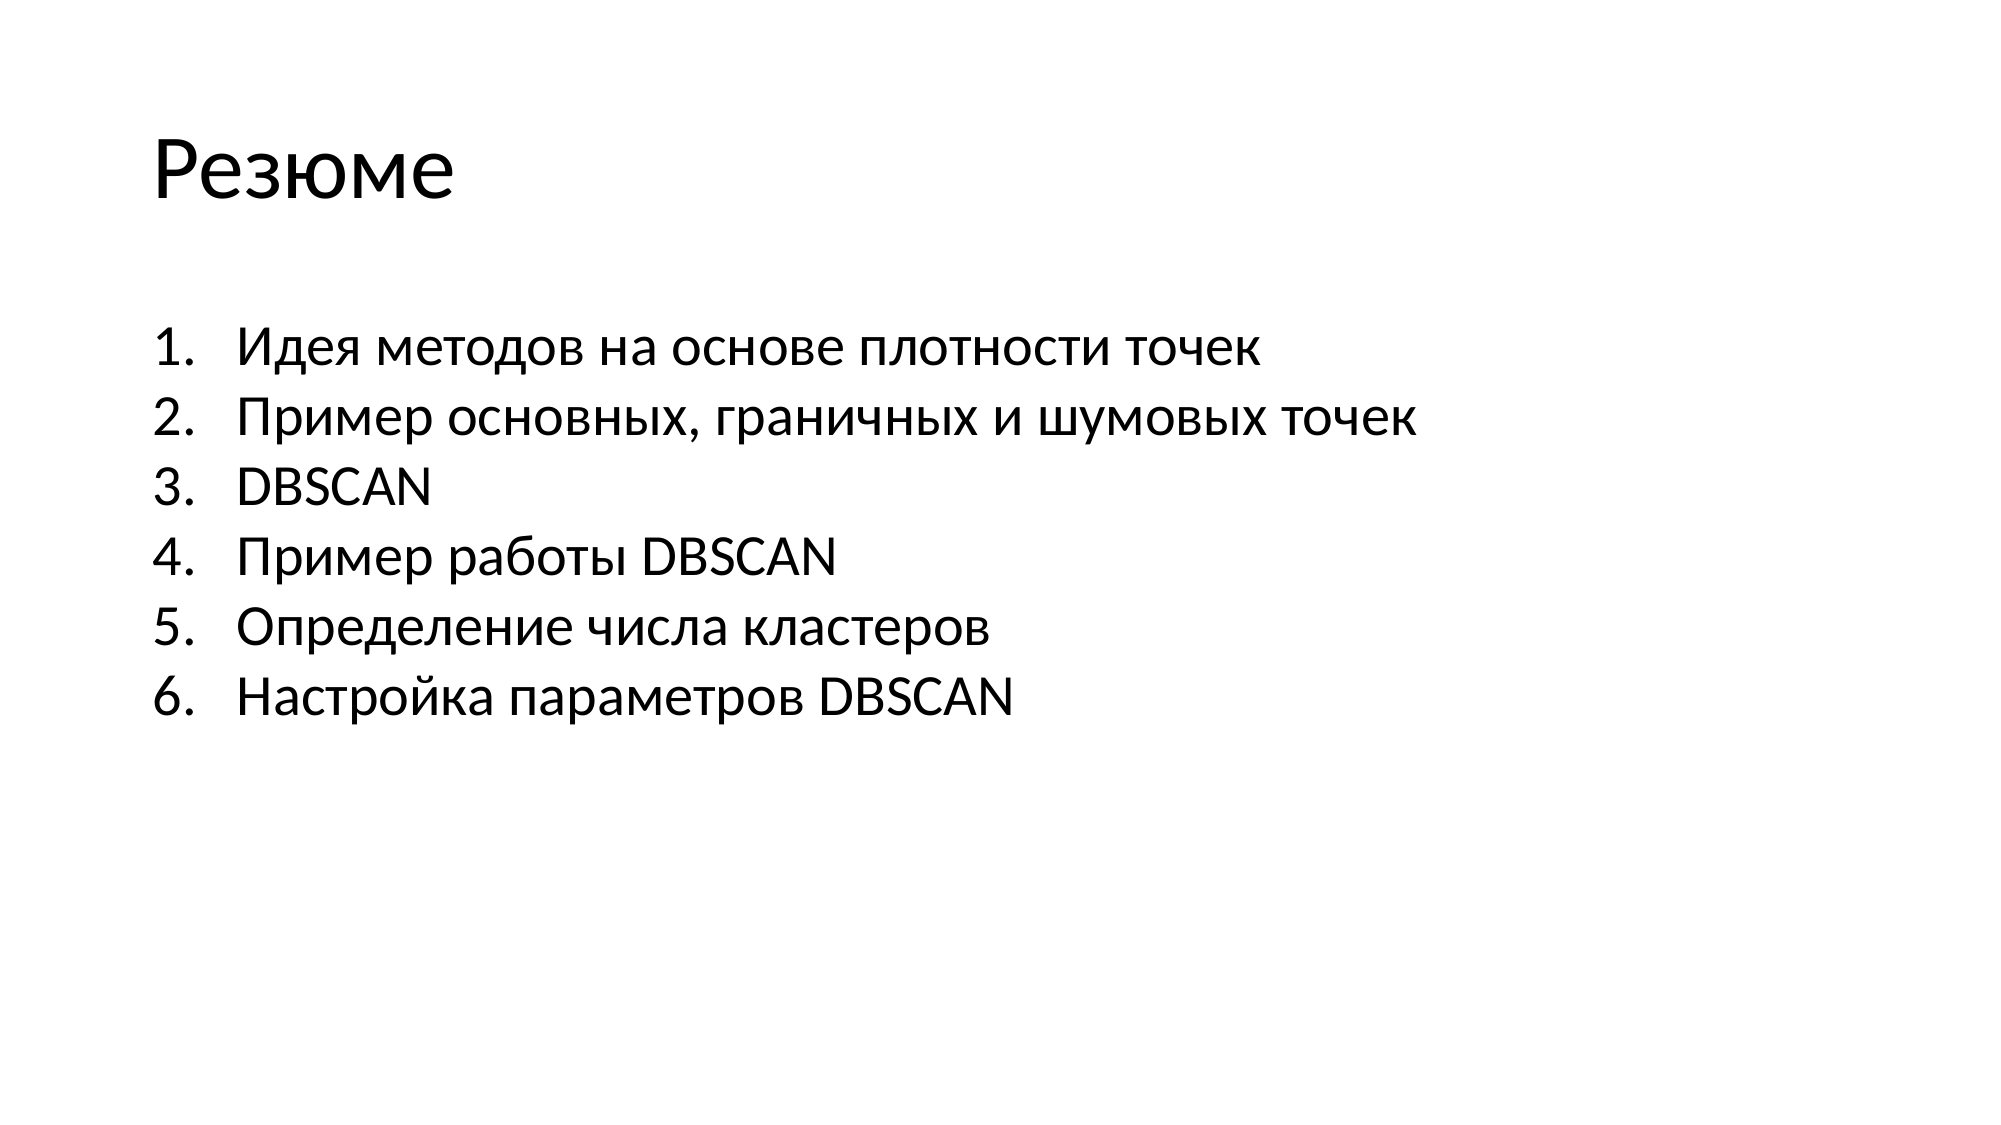

# Резюме
Идея методов на основе плотности точек
Пример основных, граничных и шумовых точек
DBSCAN
Пример работы DBSCAN
Определение числа кластеров
Настройка параметров DBSCAN